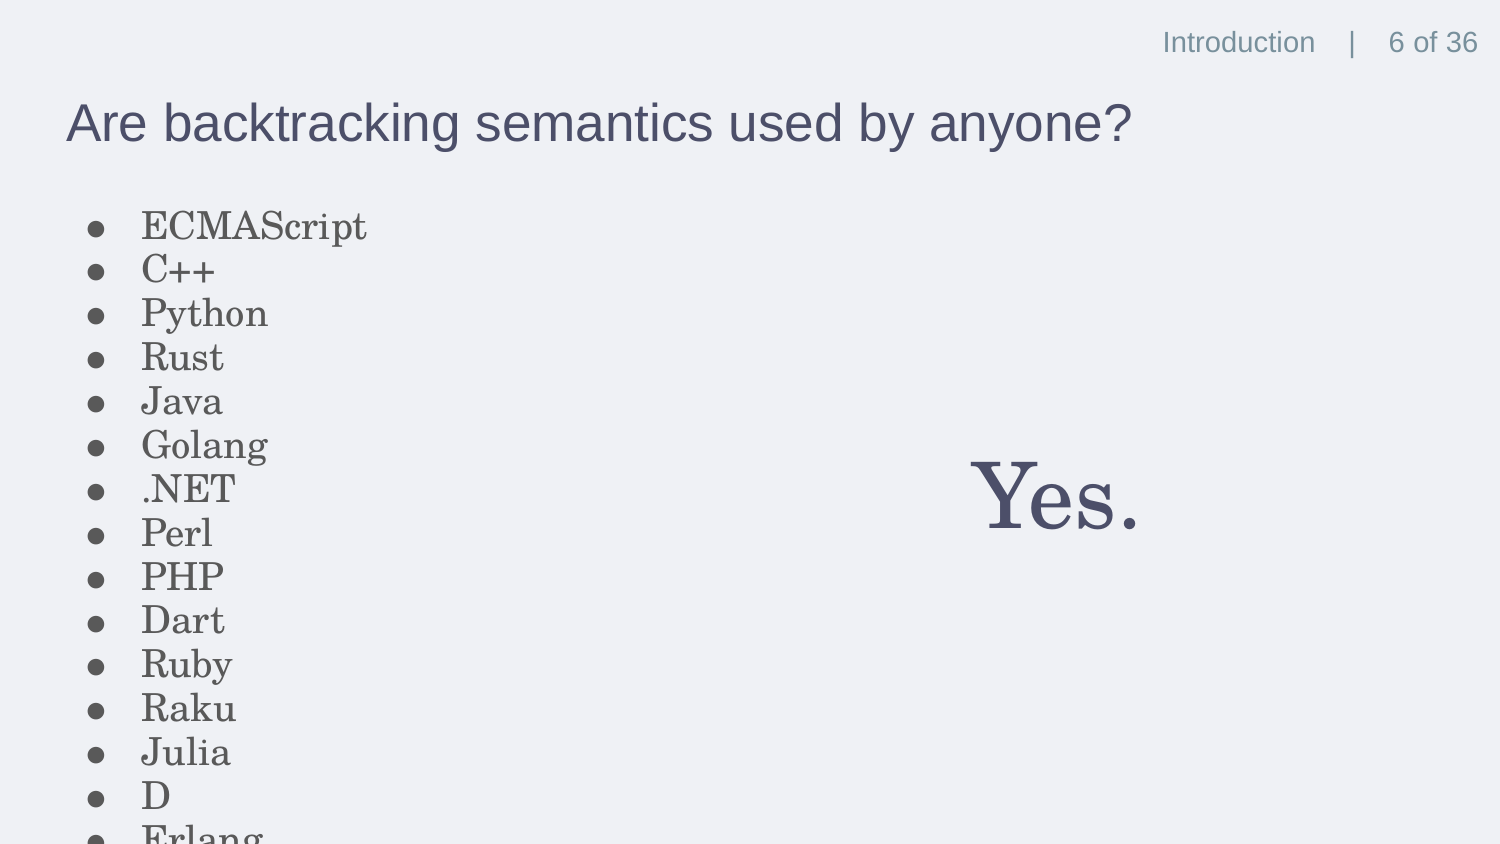

Introduction    |    6 of 36
# Are backtracking semantics used by anyone?
ECMAScript
C++
Python
Rust
Java
Golang
.NET
Perl
PHP
Dart
Ruby
Raku
Julia
D
Erlang
Yes.